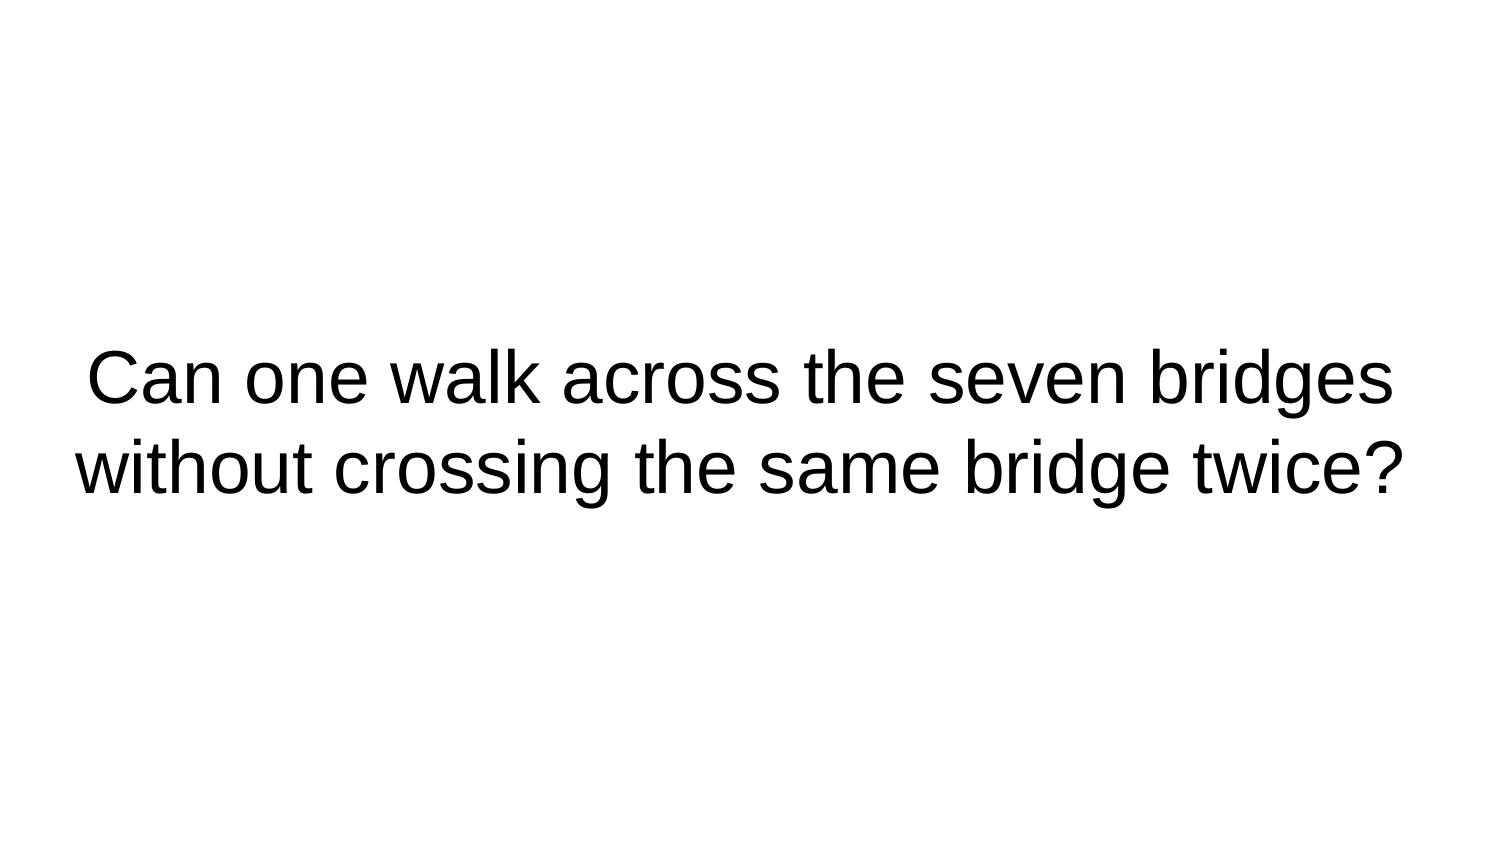

# Can one walk across the seven bridges without crossing the same bridge twice?